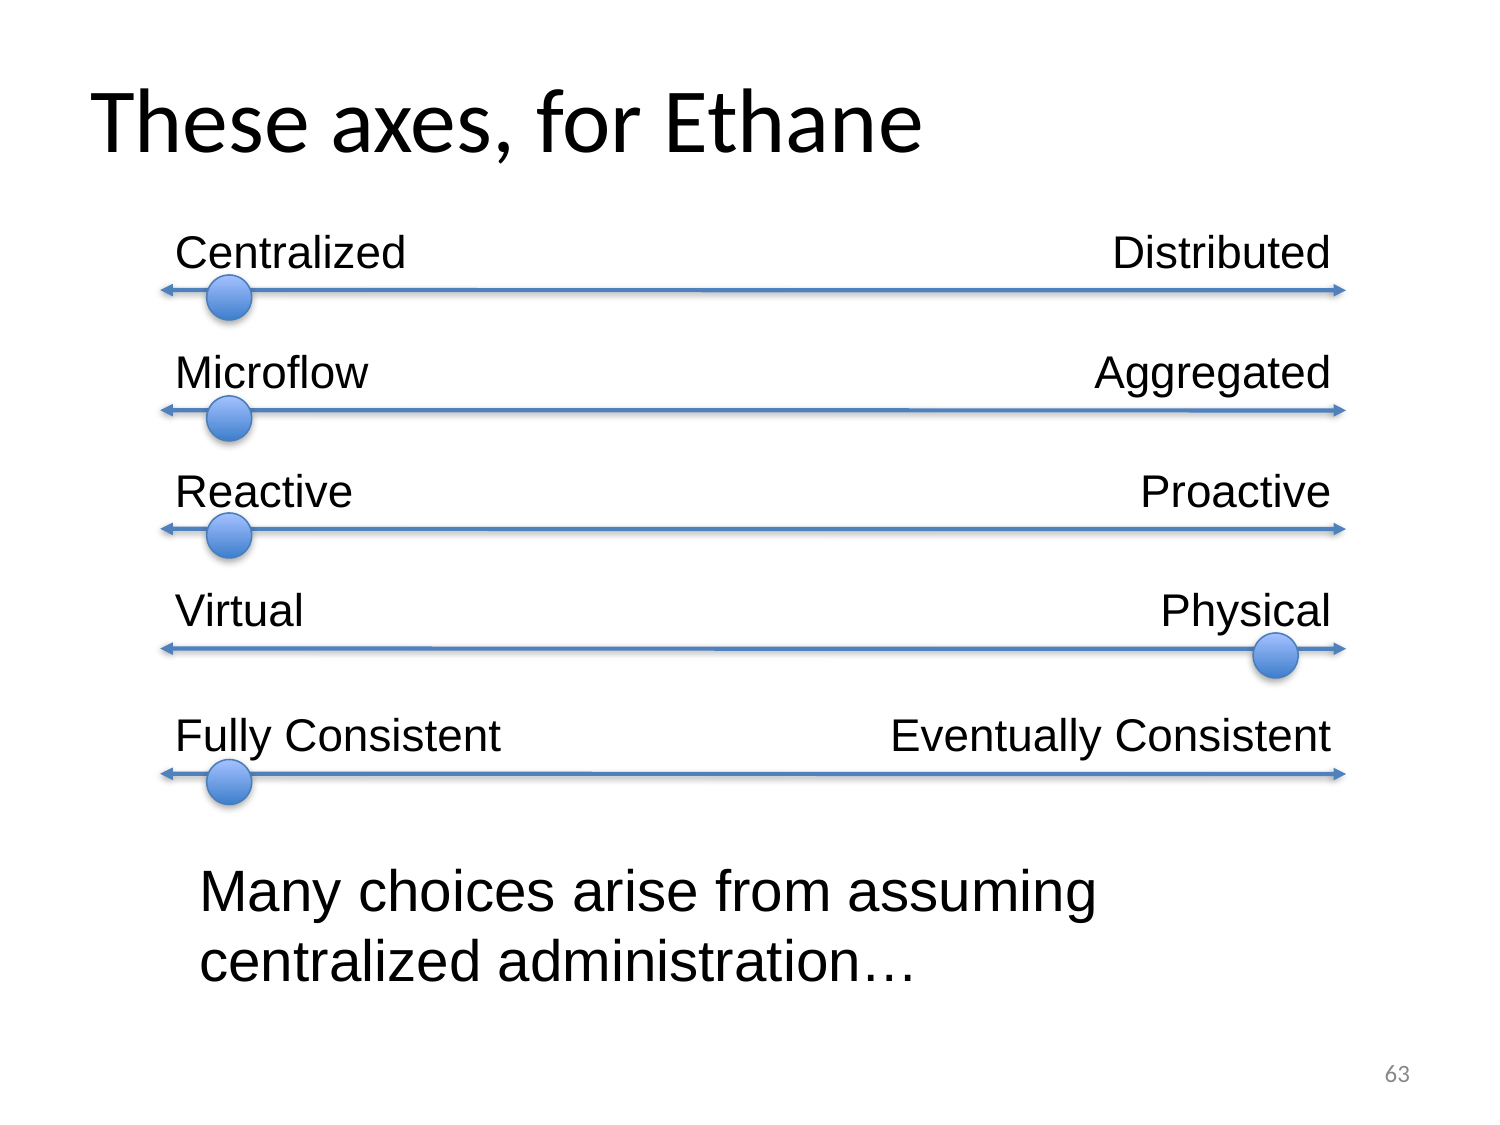

# These axes, for Ethane
Centralized
Distributed

Microflow
Aggregated

Reactive
Proactive

Virtual
Physical

Fully Consistent
Eventually Consistent

Many choices arise from assuming centralized administration…
63